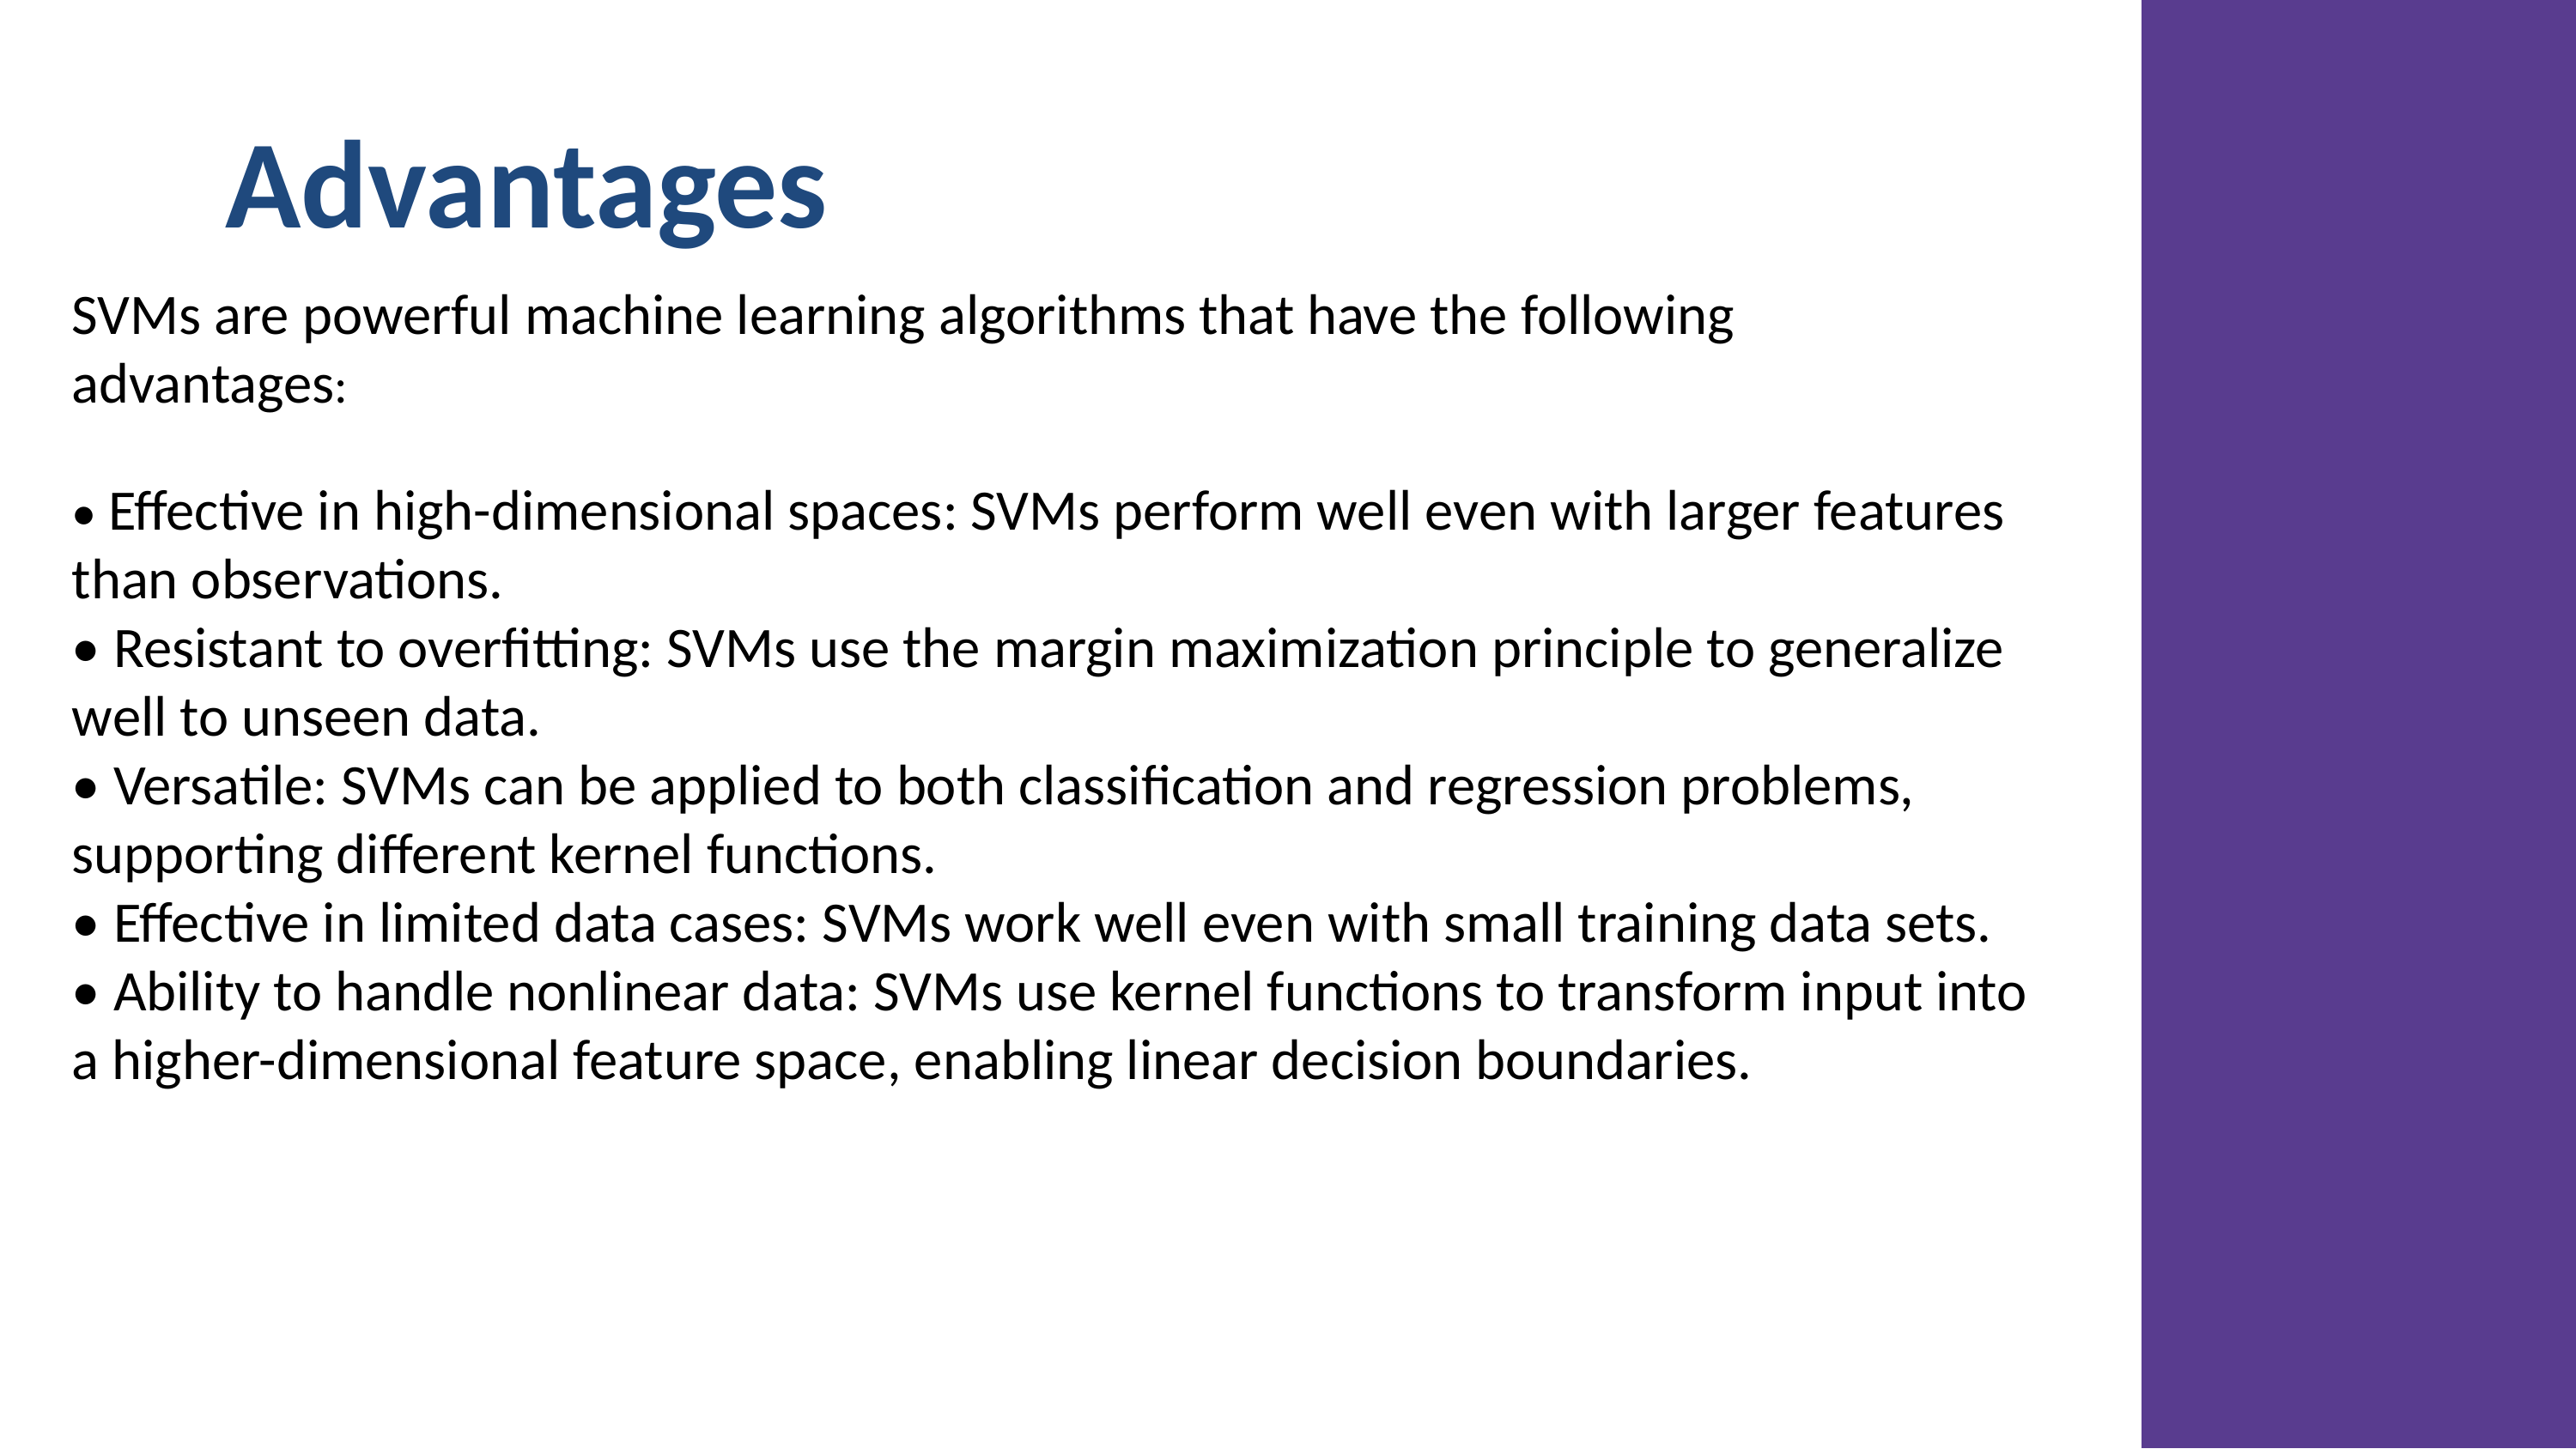

Advantages
SVMs are powerful machine learning algorithms that have the following advantages:

• Effective in high-dimensional spaces: SVMs perform well even with larger features than observations.
• Resistant to overfitting: SVMs use the margin maximization principle to generalize well to unseen data.
• Versatile: SVMs can be applied to both classification and regression problems, supporting different kernel functions.
• Effective in limited data cases: SVMs work well even with small training data sets.
• Ability to handle nonlinear data: SVMs use kernel functions to transform input into a higher-dimensional feature space, enabling linear decision boundaries.